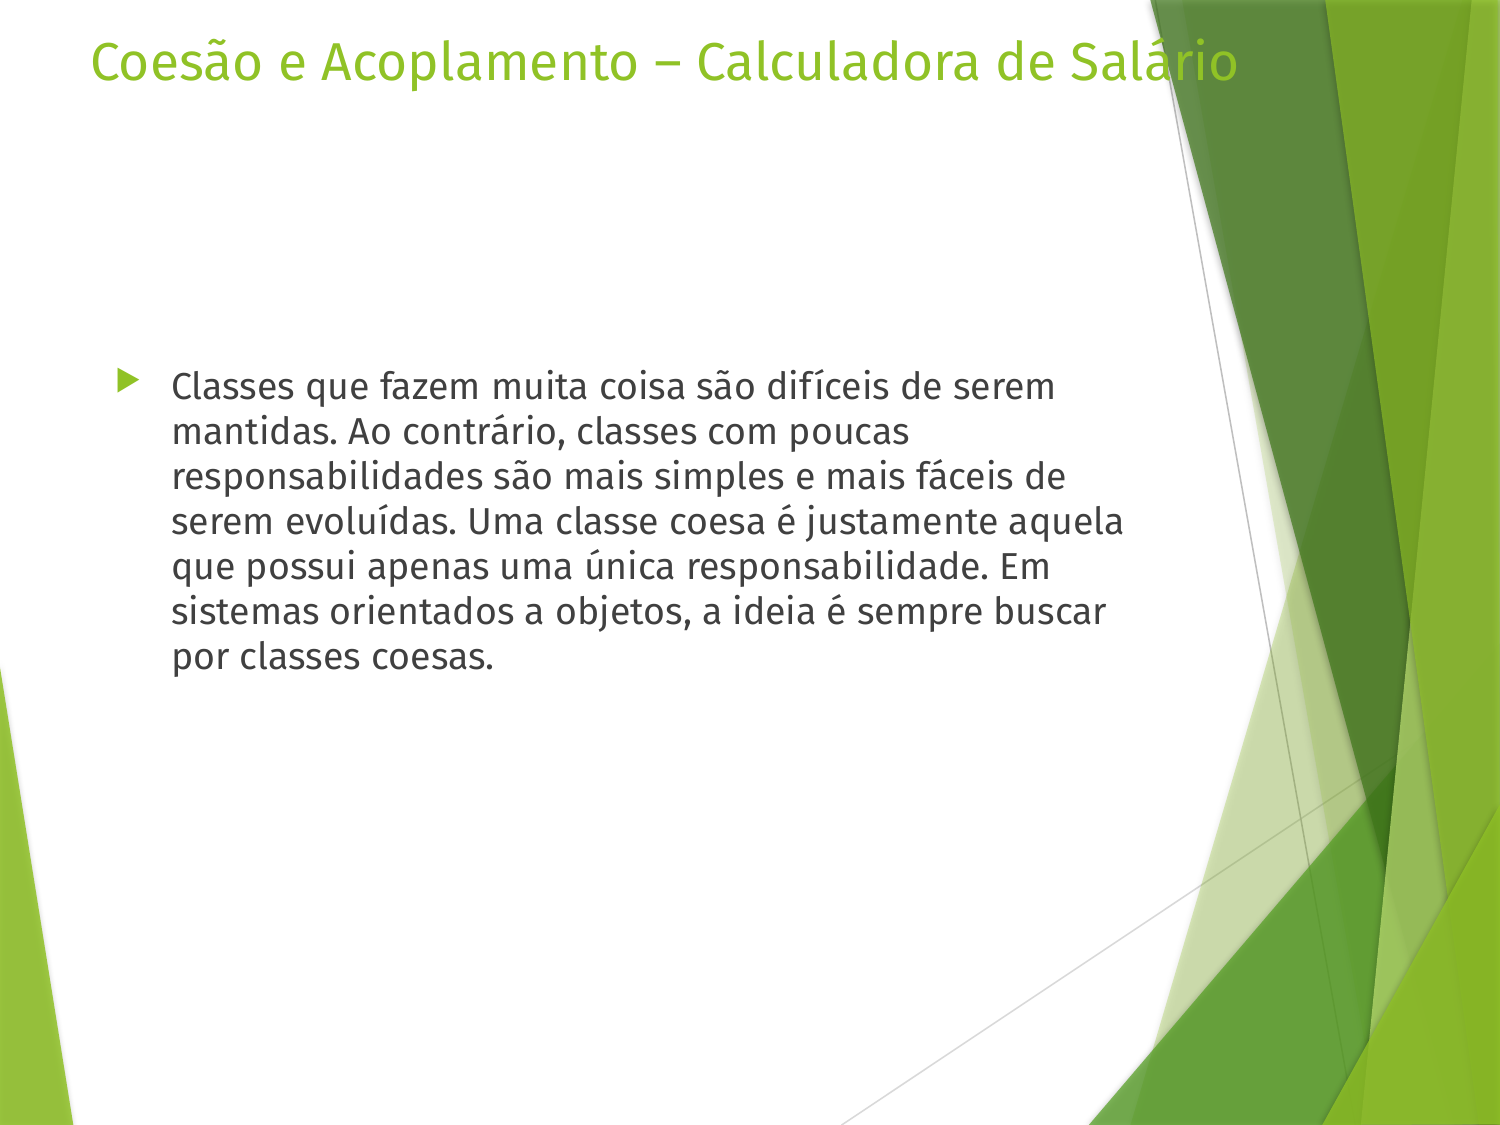

# Coesão e Acoplamento – Calculadora de Salário
Classes que fazem muita coisa são difíceis de serem mantidas. Ao contrário, classes com poucas responsabilidades são mais simples e mais fáceis de serem evoluídas. Uma classe coesa é justamente aquela que possui apenas uma única responsabilidade. Em sistemas orientados a objetos, a ideia é sempre buscar por classes coesas.